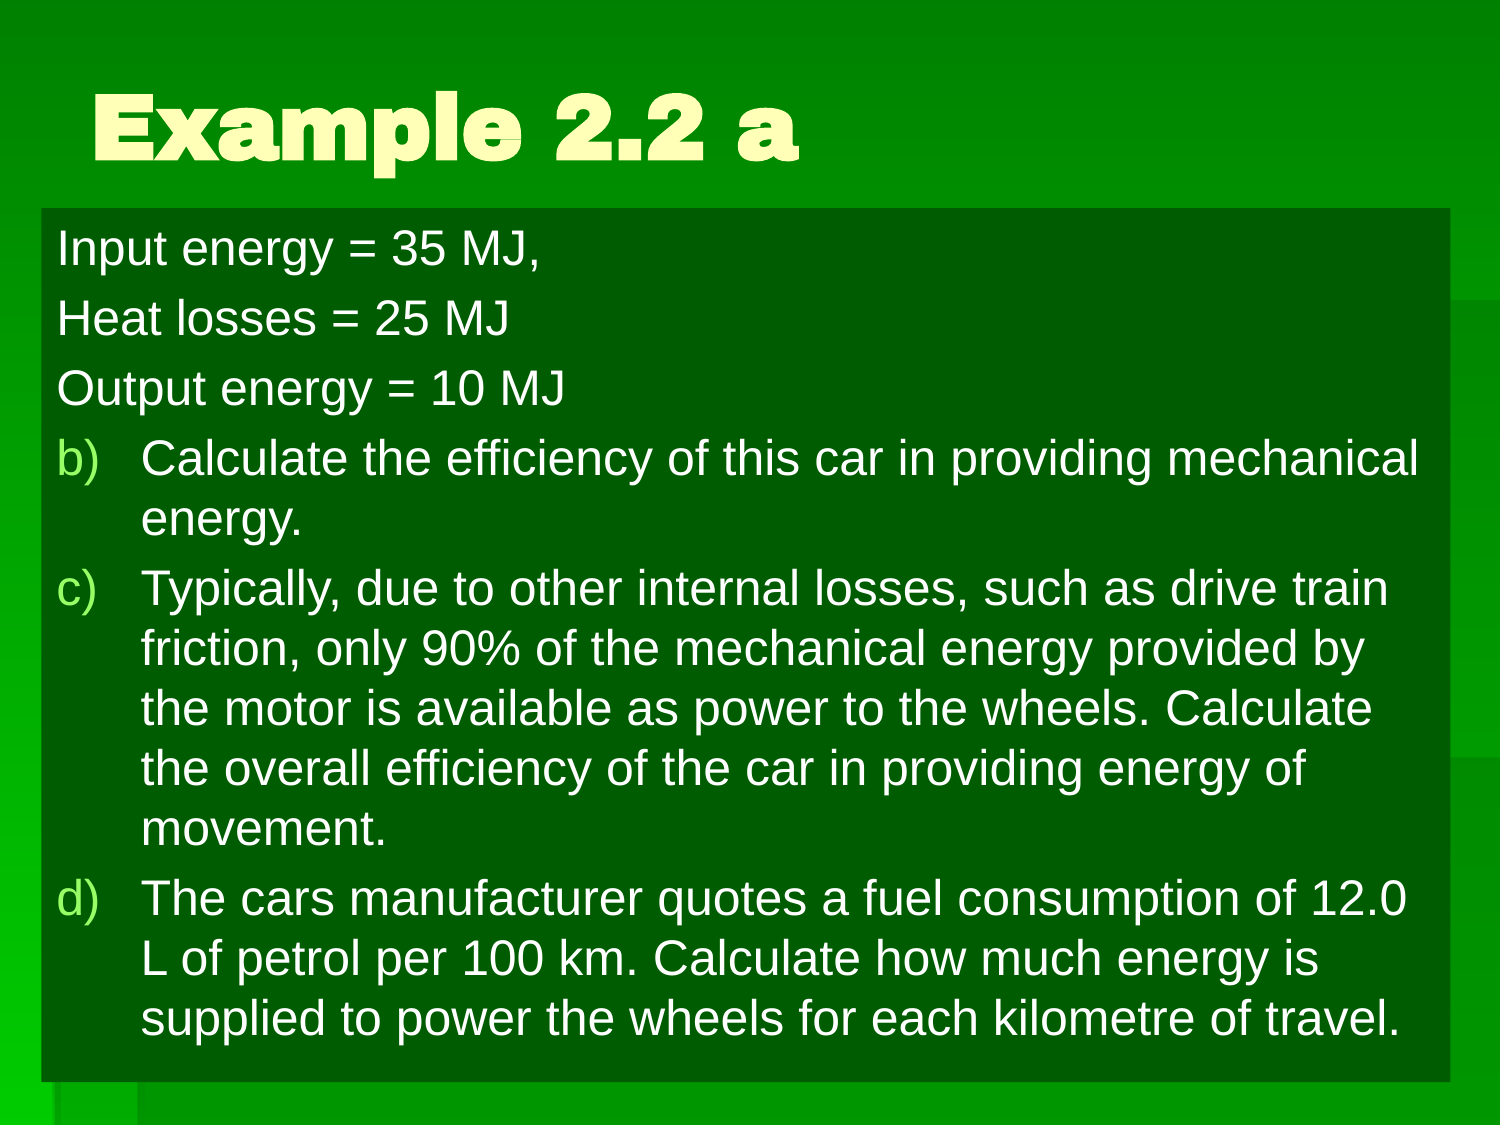

# Example 2.2 a
Input energy = 35 MJ,
Heat losses = 25 MJ
Output energy = 10 MJ
Calculate the efficiency of this car in providing mechanical energy.
Typically, due to other internal losses, such as drive train friction, only 90% of the mechanical energy provided by the motor is available as power to the wheels. Calculate the overall efficiency of the car in providing energy of movement.
The cars manufacturer quotes a fuel consumption of 12.0 L of petrol per 100 km. Calculate how much energy is supplied to power the wheels for each kilometre of travel.